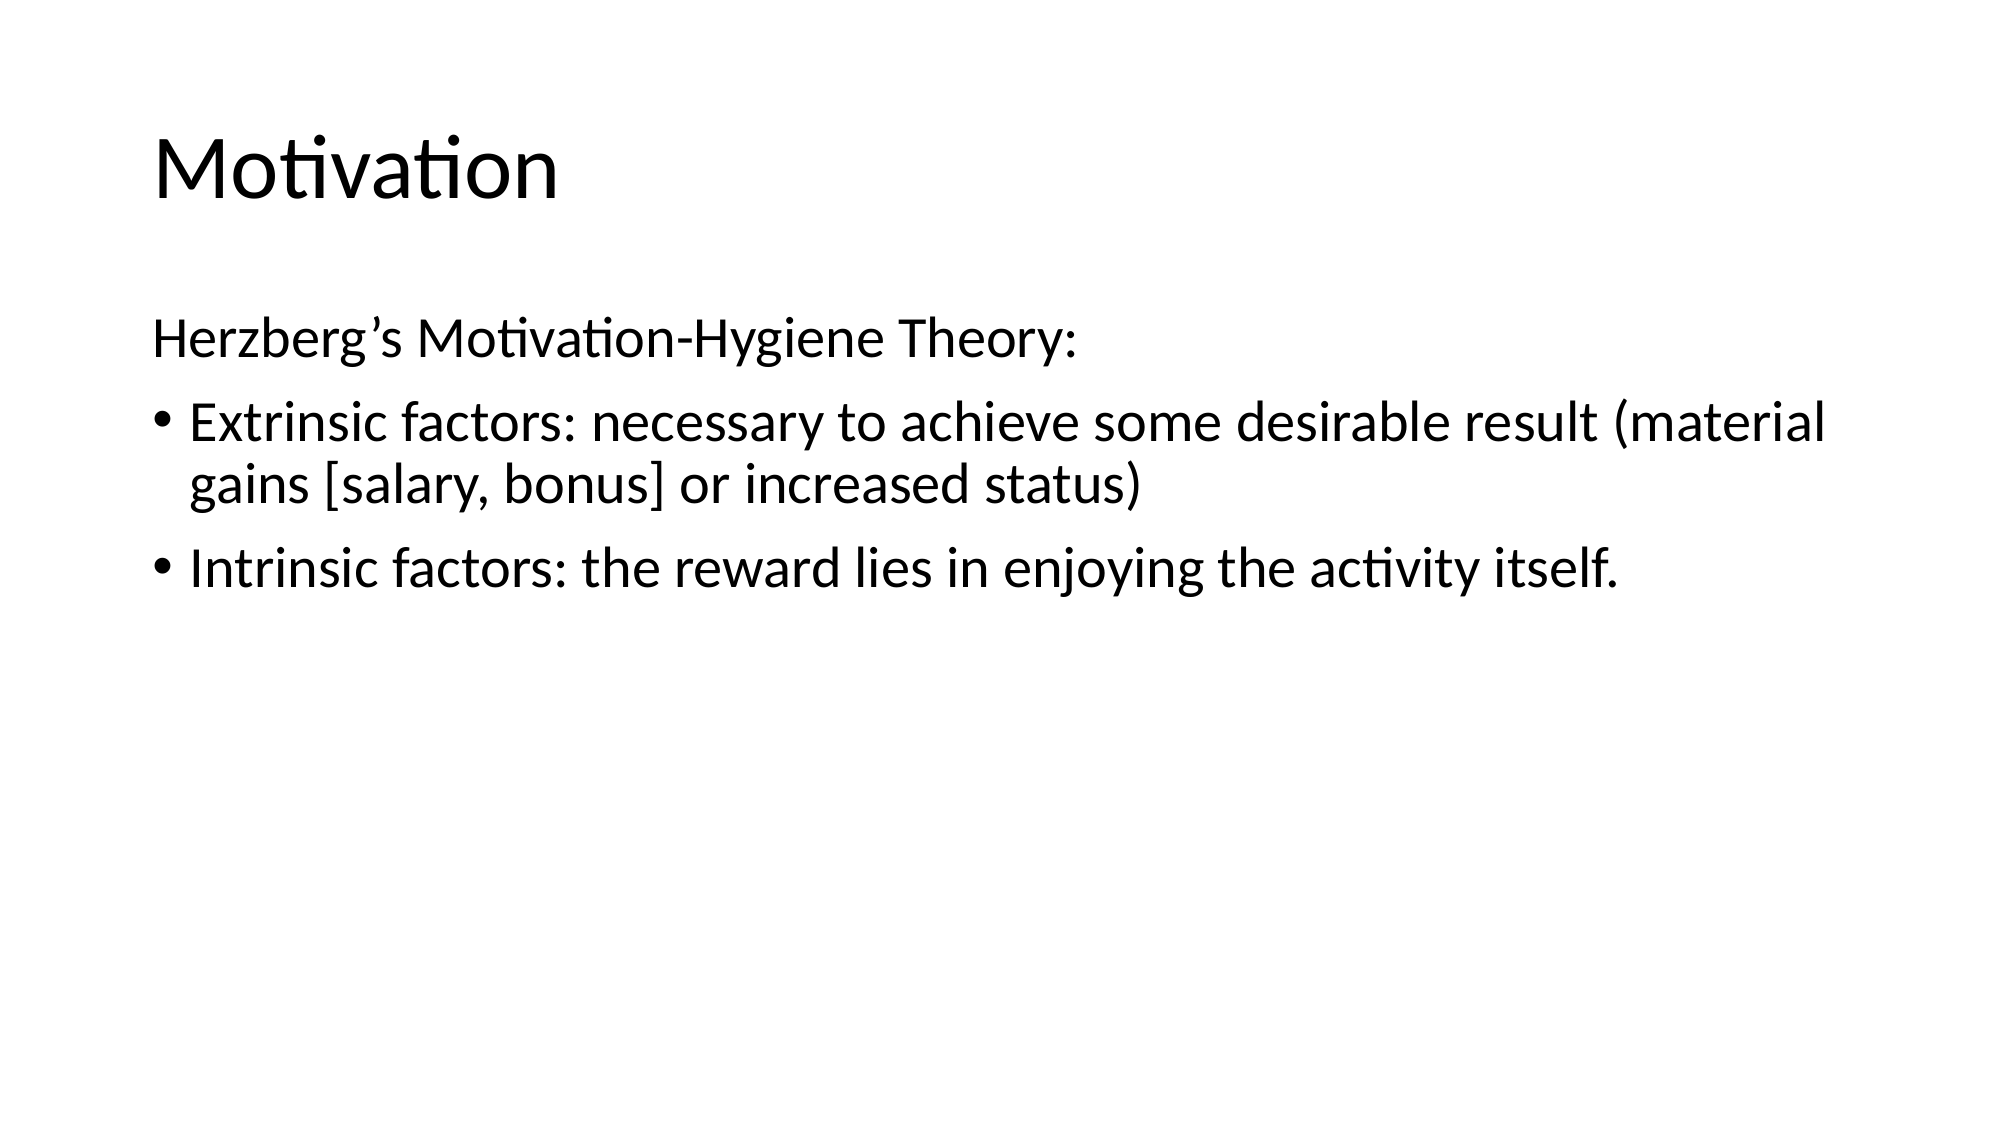

# Motivation
Herzberg’s Motivation-Hygiene Theory:
Extrinsic factors: necessary to achieve some desirable result (material gains [salary, bonus] or increased status)
Intrinsic factors: the reward lies in enjoying the activity itself.